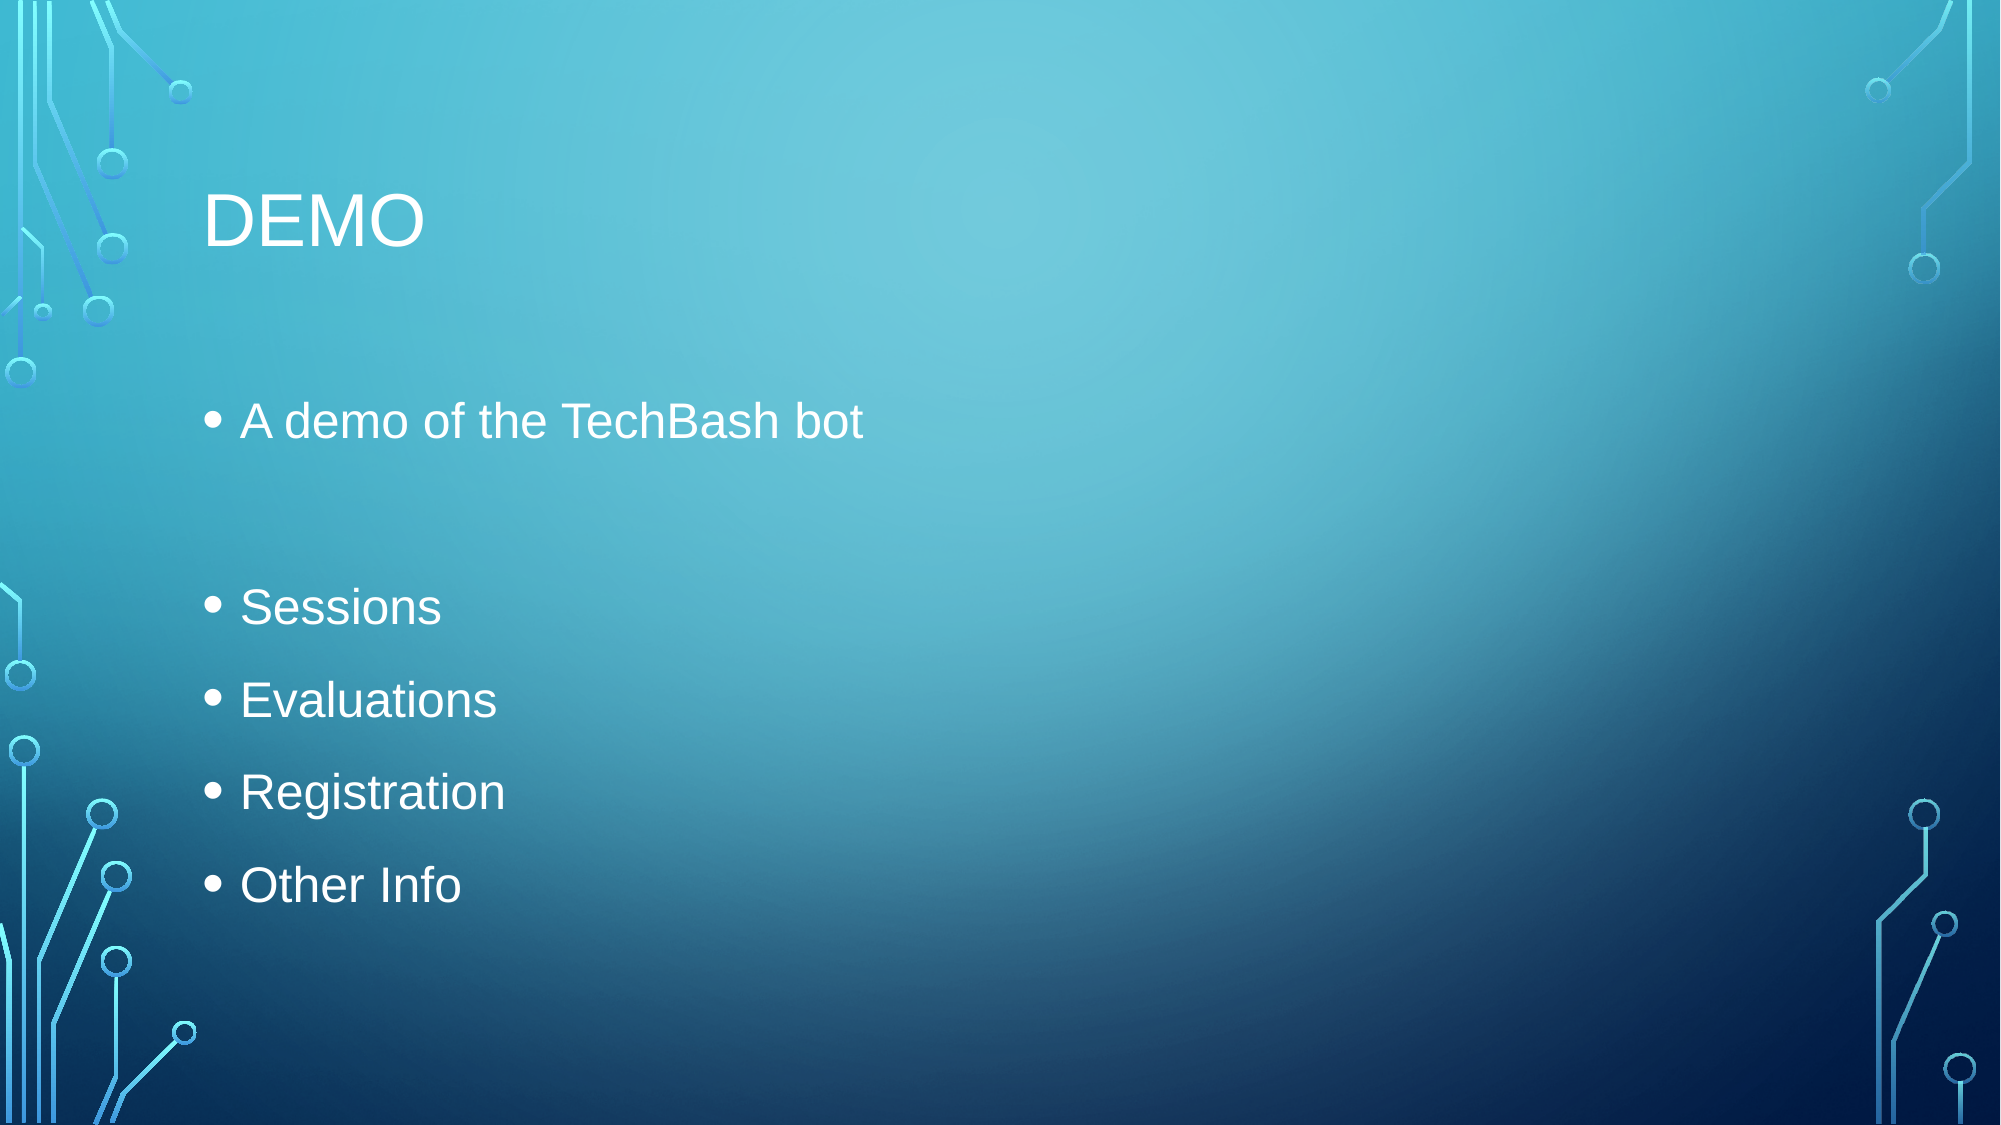

# Demo
A demo of the TechBash bot

Sessions
Evaluations
Registration
Other Info